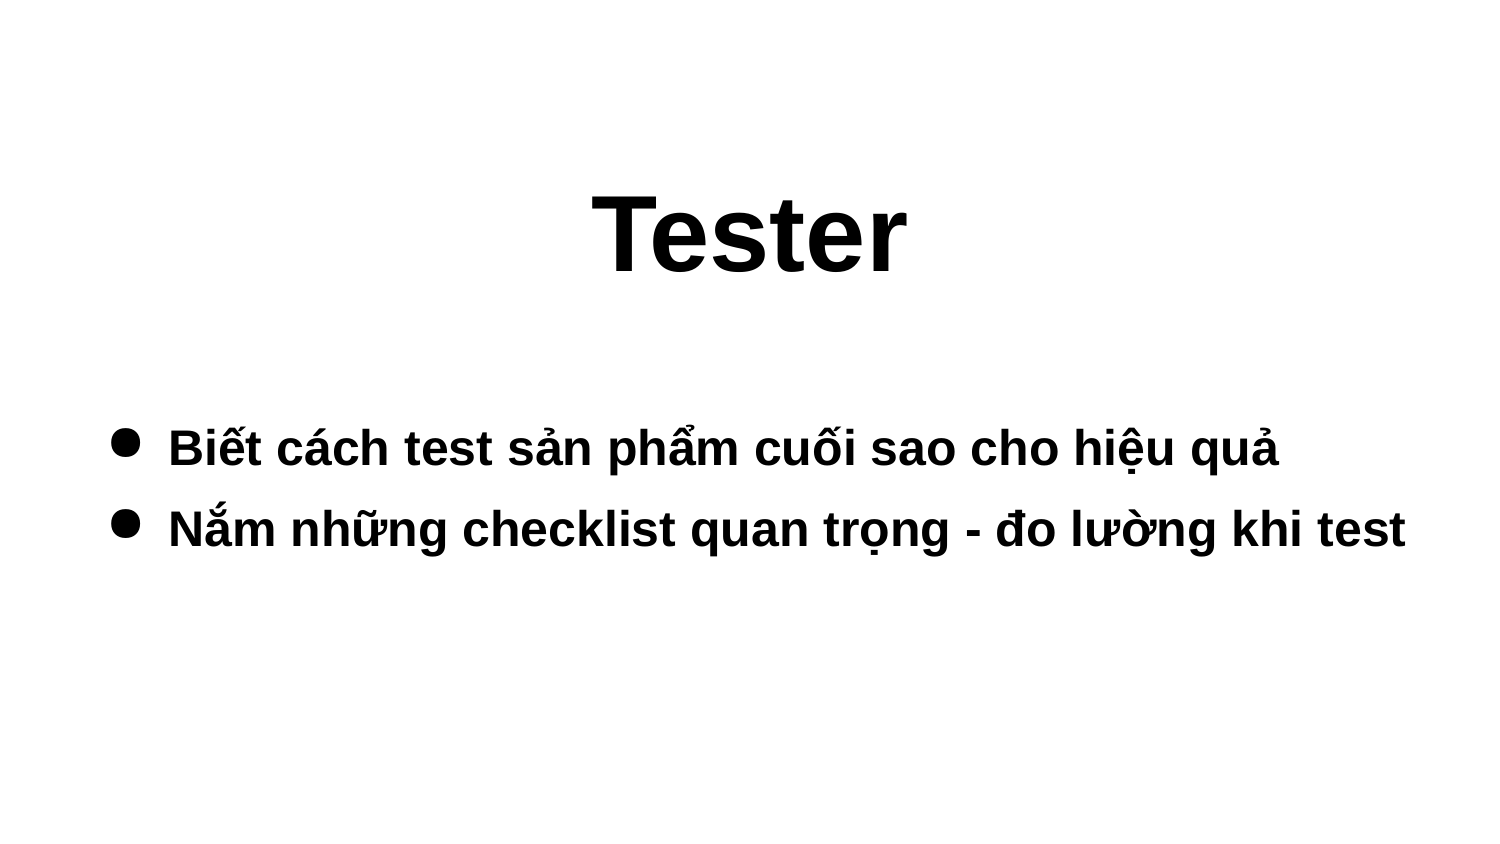

# Tester
Biết cách test sản phẩm cuối sao cho hiệu quả
Nắm những checklist quan trọng - đo lường khi test